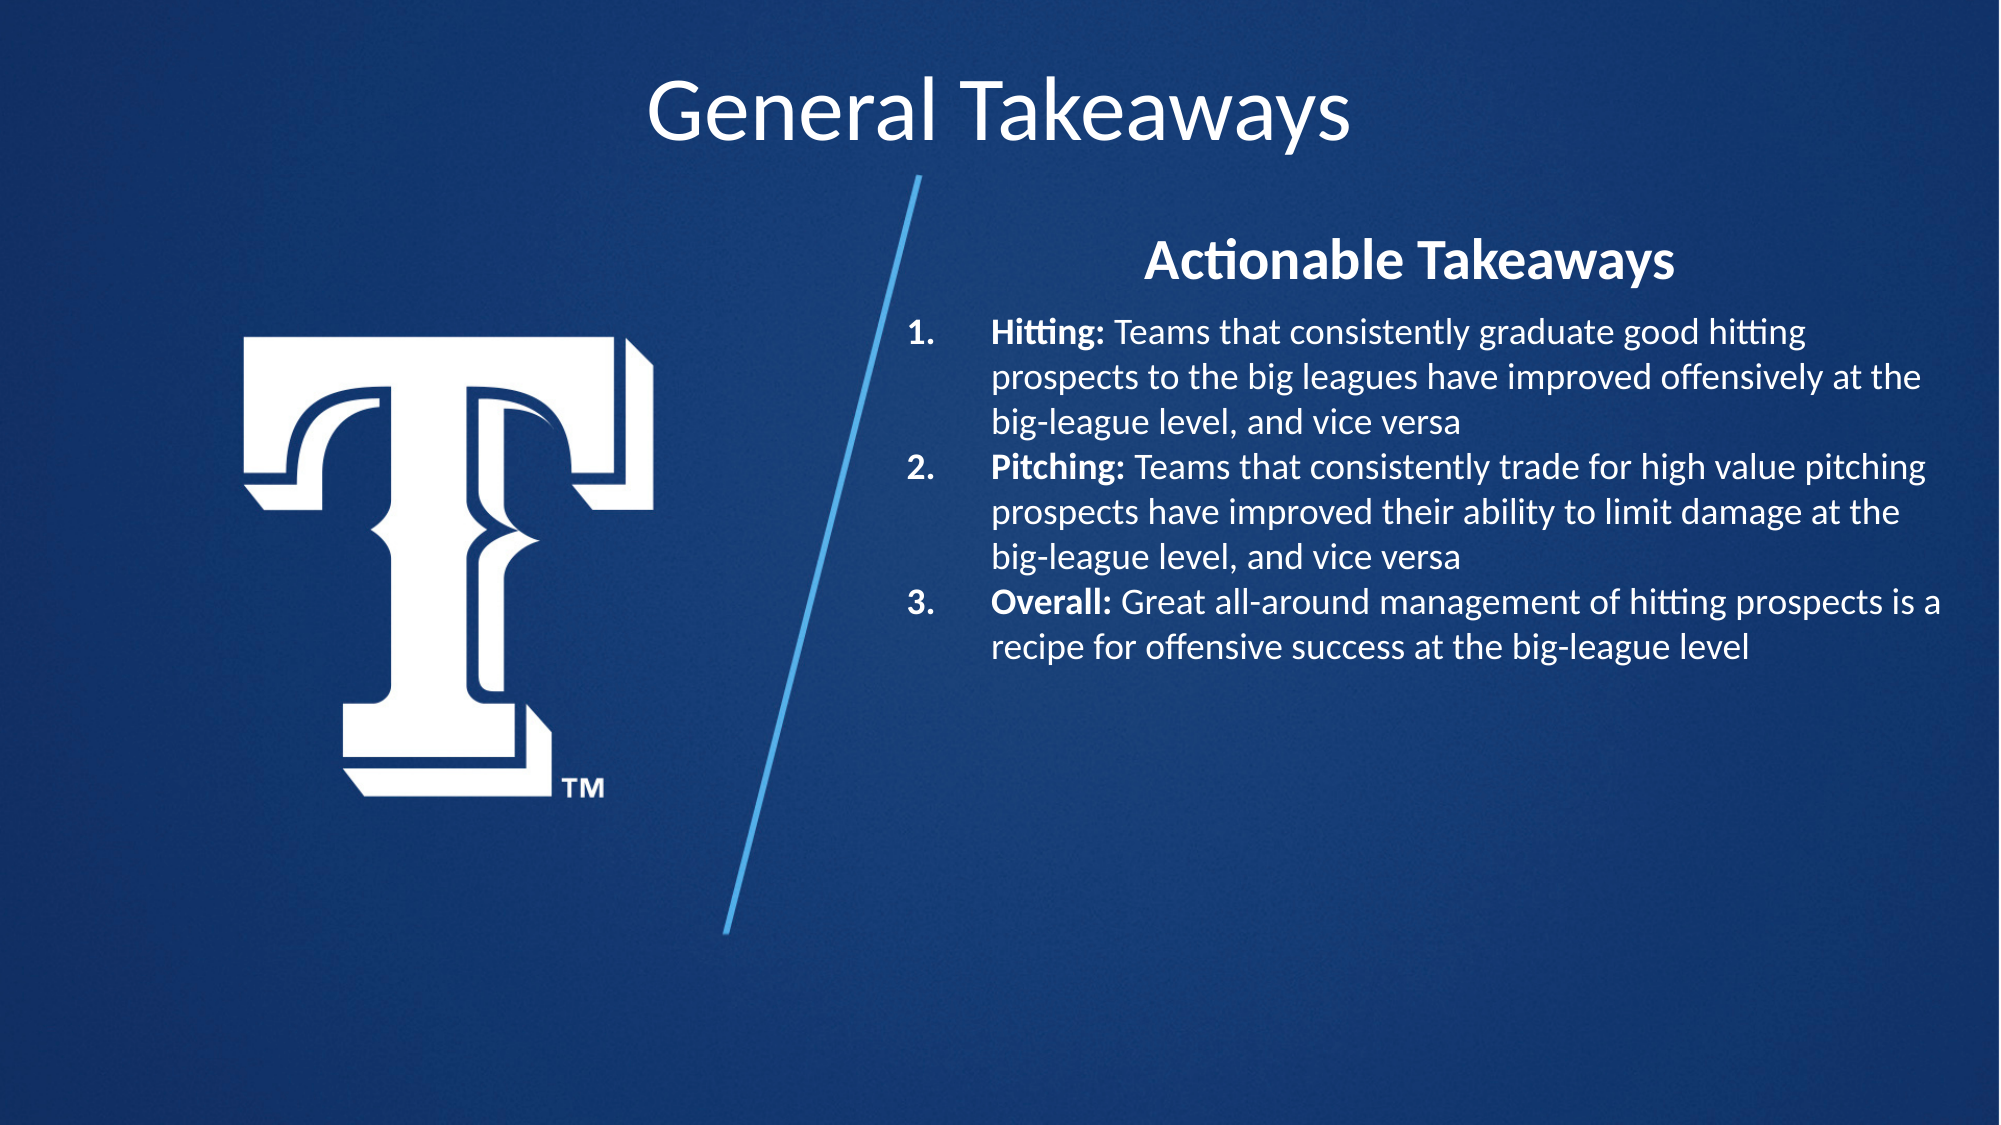

General Takeaways
Actionable Takeaways
Hitting: Teams that consistently graduate good hitting prospects to the big leagues have improved offensively at the big-league level, and vice versa
Pitching: Teams that consistently trade for high value pitching prospects have improved their ability to limit damage at the big-league level, and vice versa
Overall: Great all-around management of hitting prospects is a recipe for offensive success at the big-league level